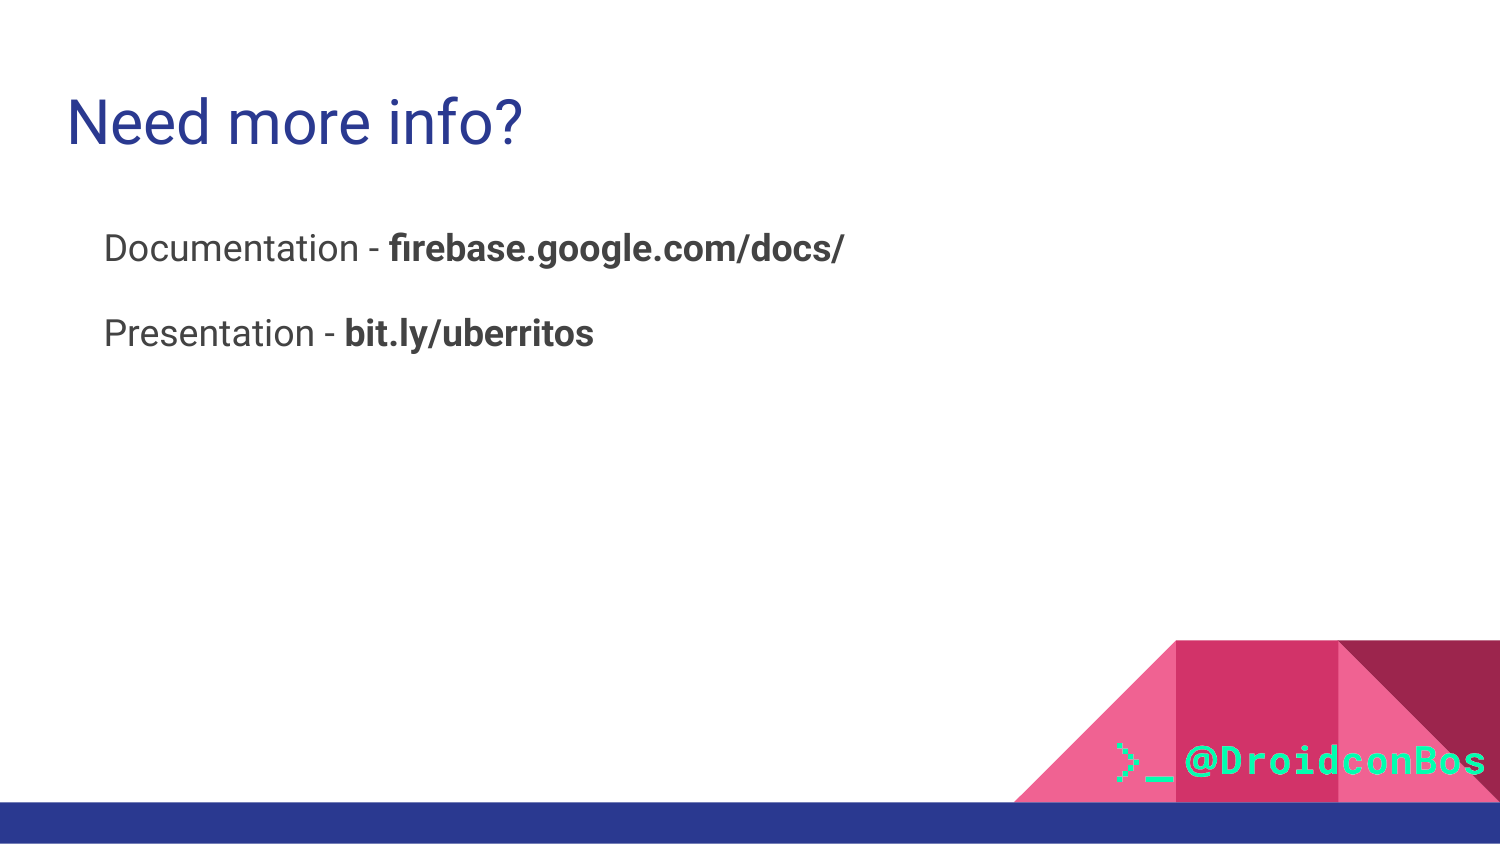

# Need more info?
Documentation - firebase.google.com/docs/
Presentation - bit.ly/uberritos